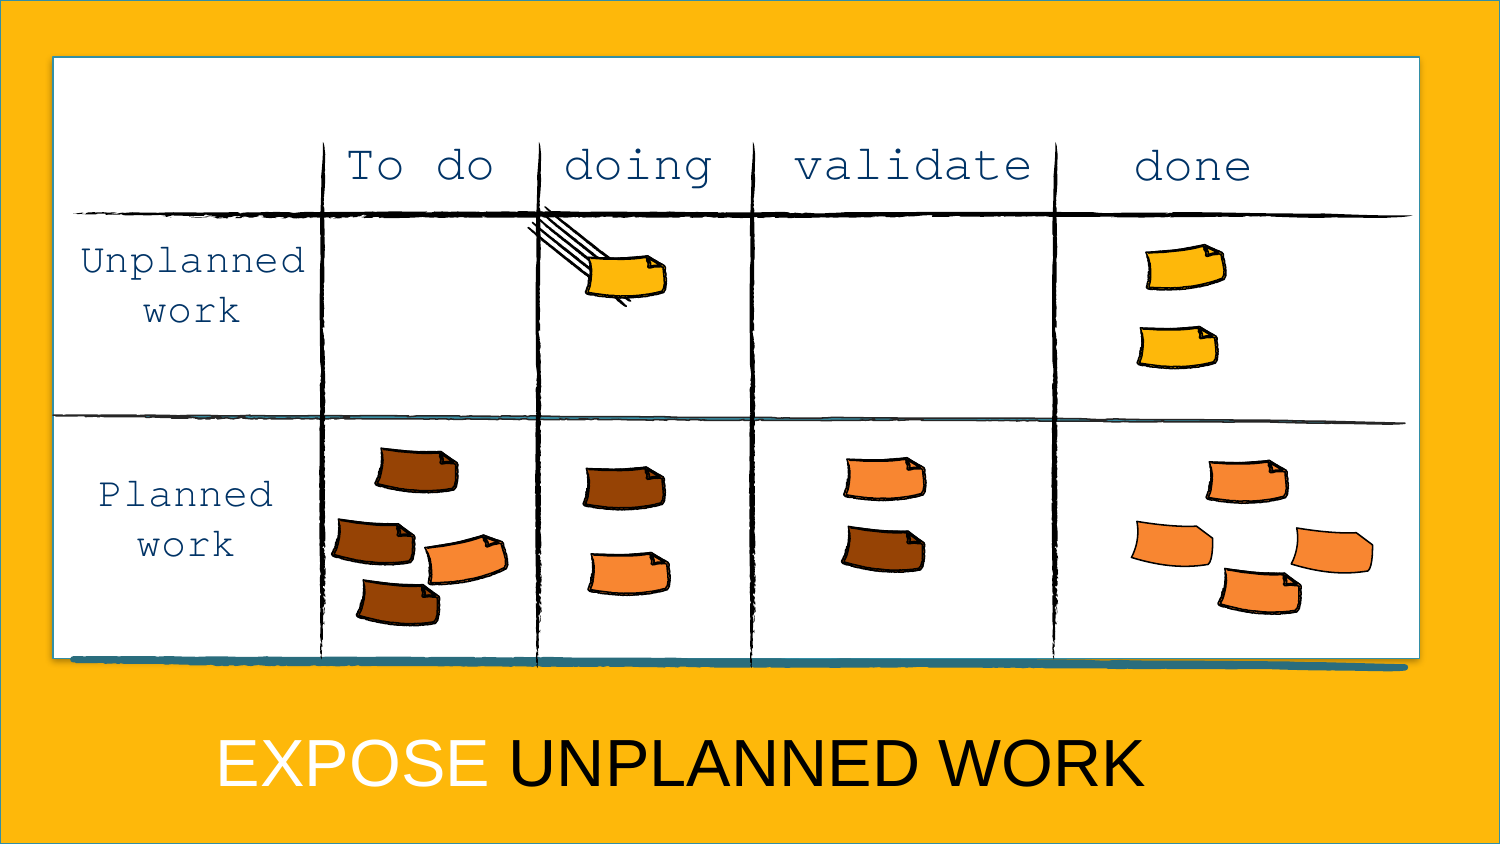

doing
validate
To do
done

Unplanned
work

Planned
work

EXPOSE UNPLANNED WORK